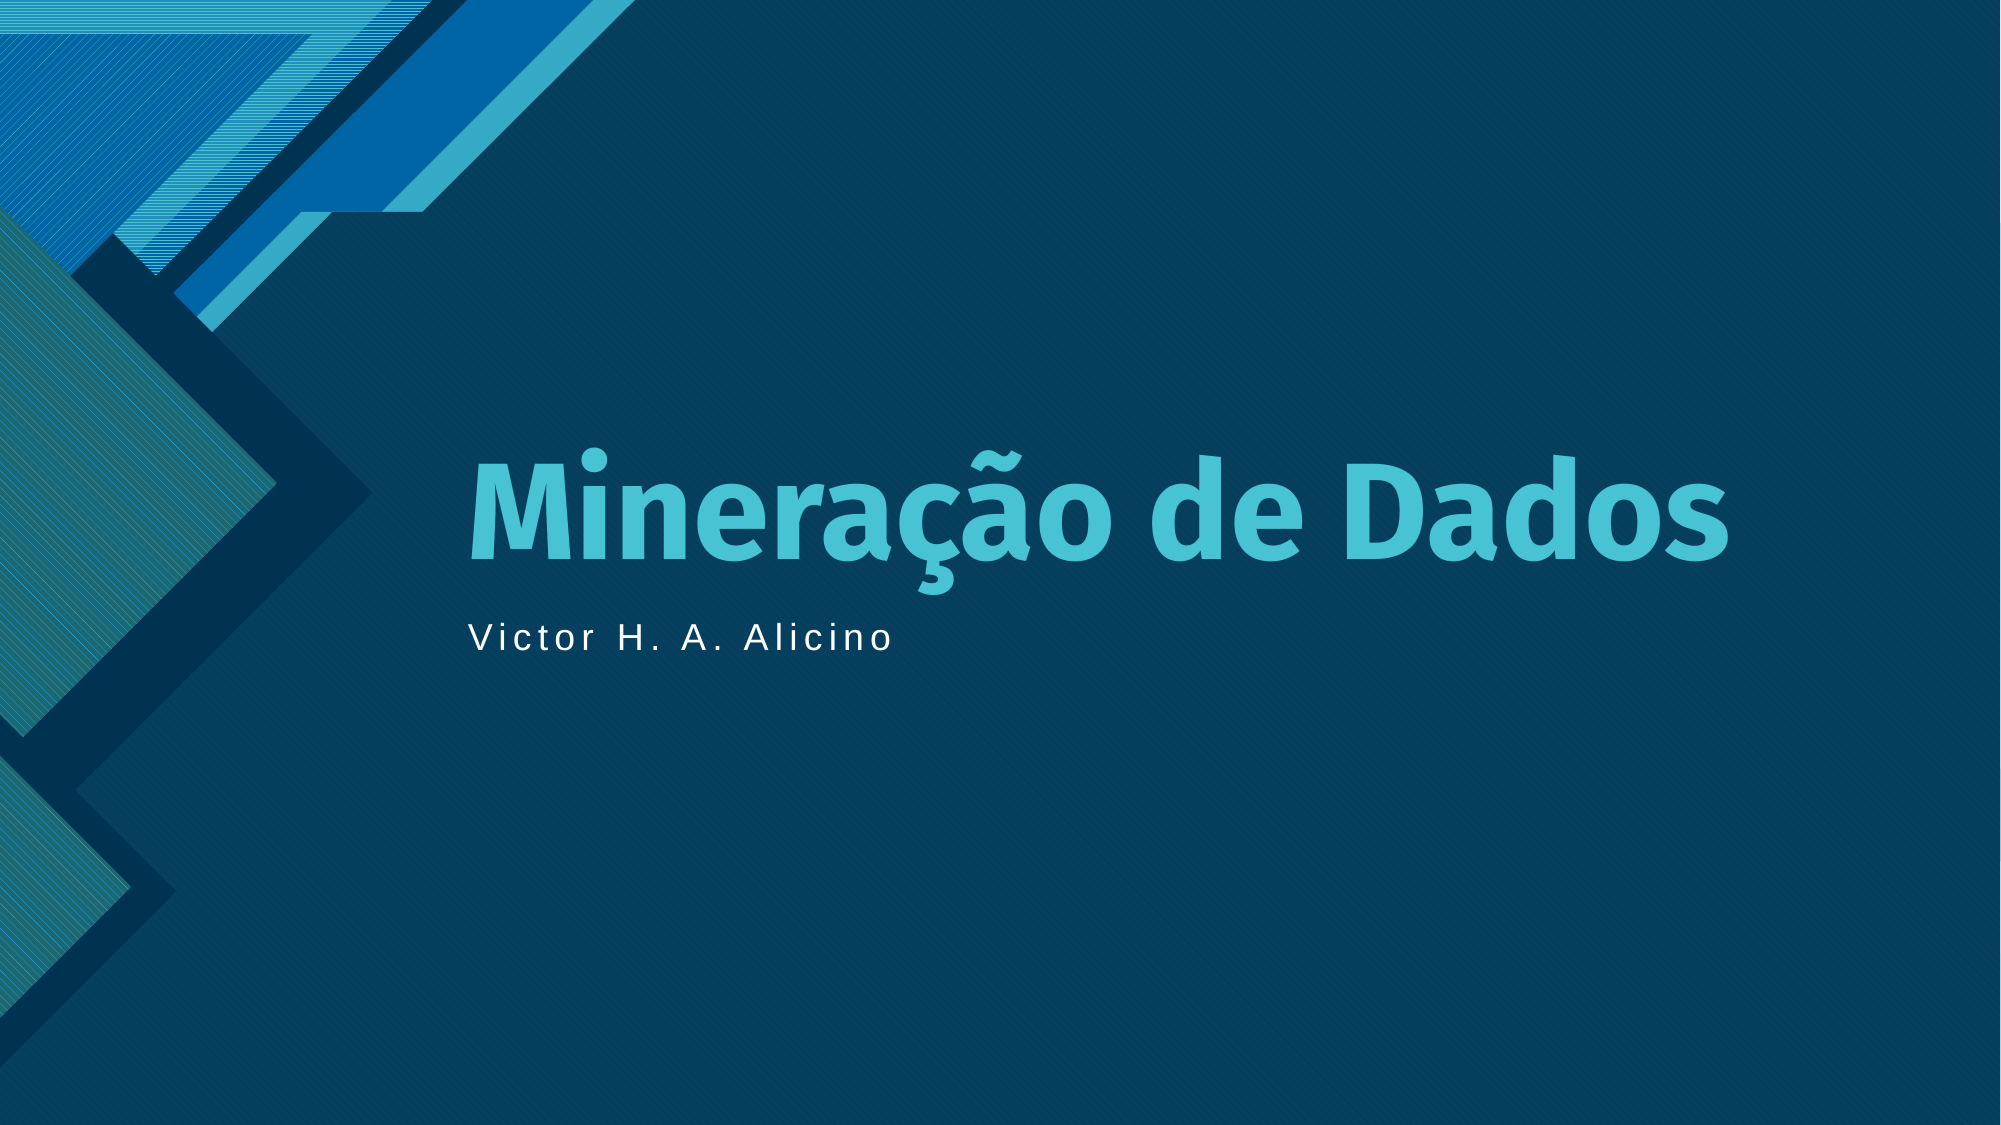

# Mineração de Dados
Victor H. A. Alicino